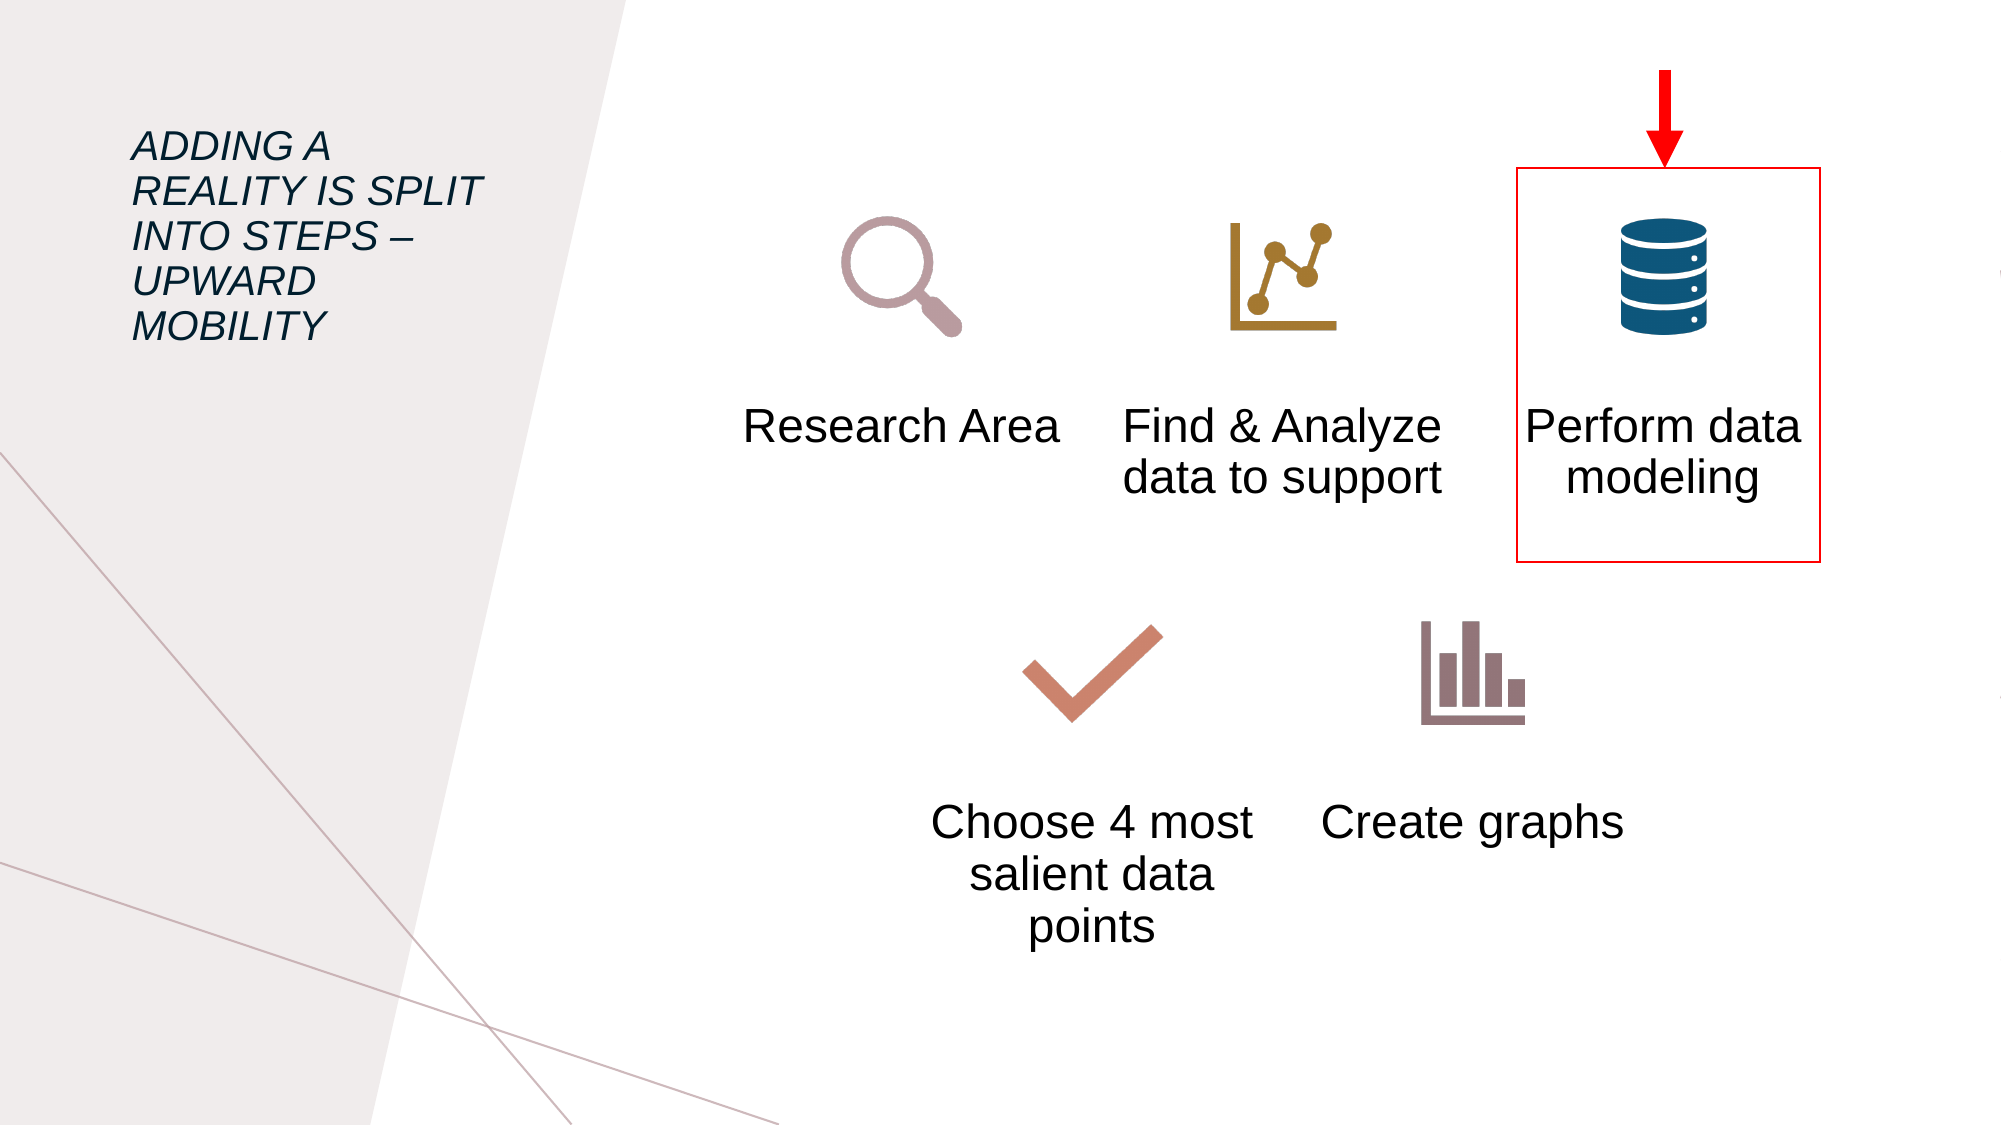

# Adding a reality is split into steps – upward mobility
Research Area
Find & Analyze data to support
Perform data modeling
Choose 4 most salient data points
Create graphs